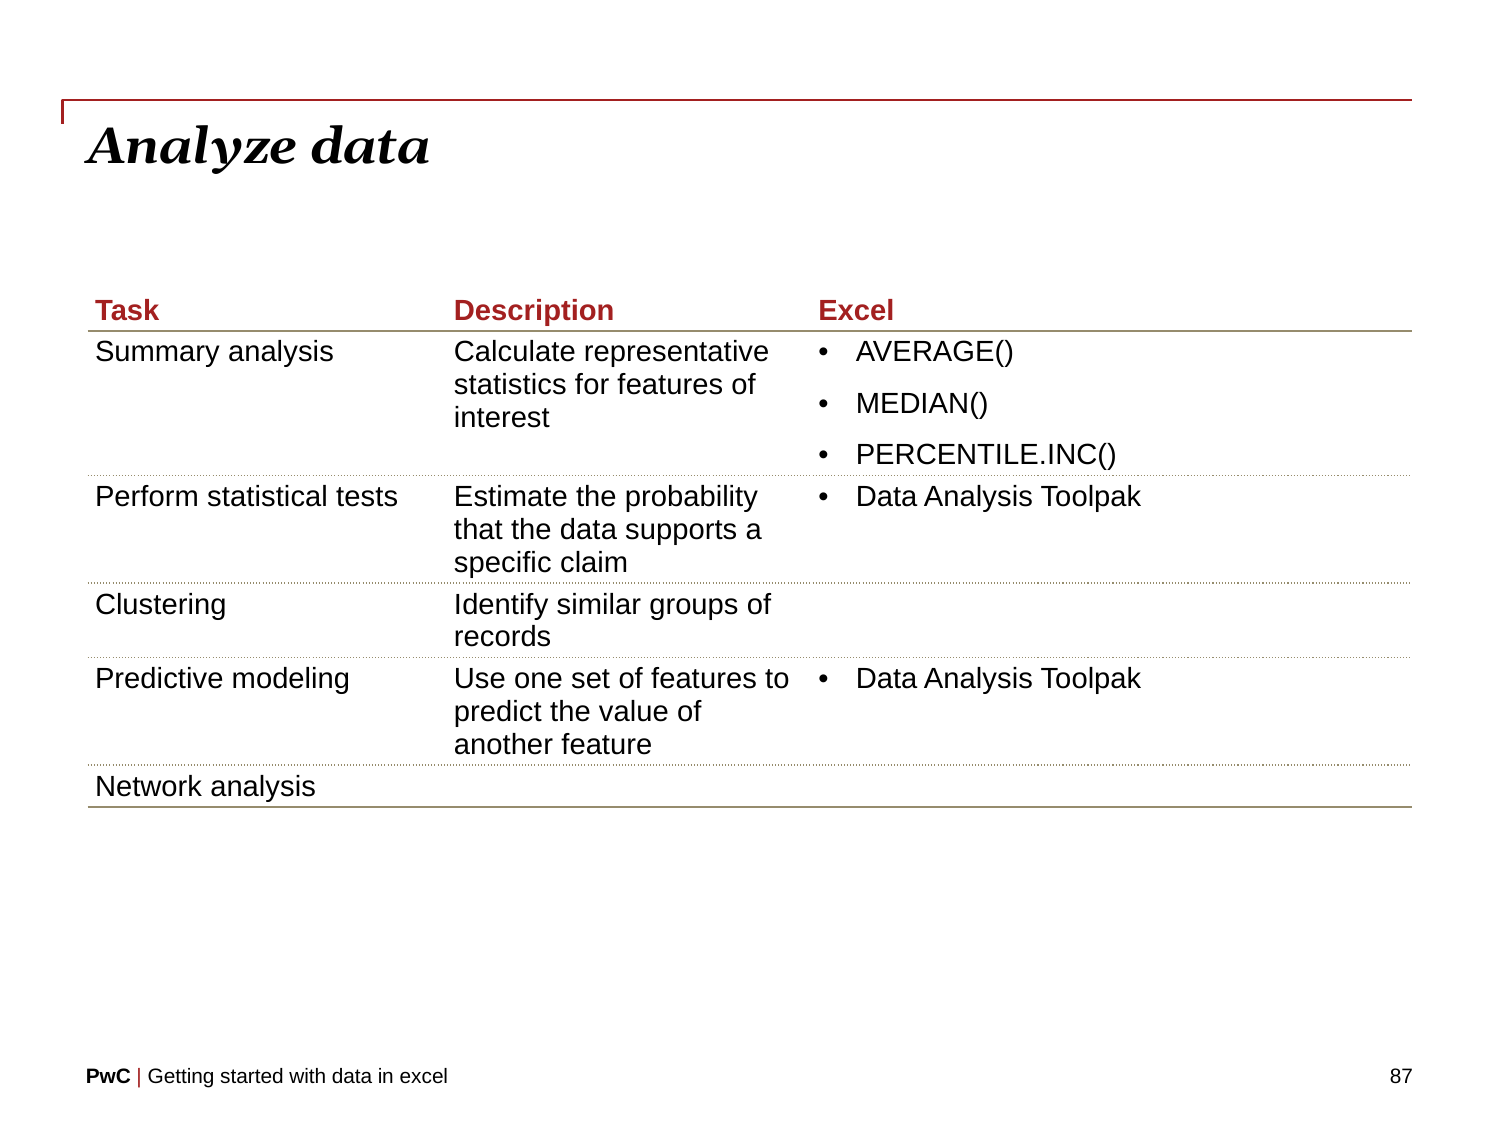

# Analyze data
| Task | Description | Excel |
| --- | --- | --- |
| Summary analysis | Calculate representative statistics for features of interest | AVERAGE() MEDIAN() PERCENTILE.INC() |
| Perform statistical tests | Estimate the probability that the data supports a specific claim | Data Analysis Toolpak |
| Clustering | Identify similar groups of records |  |
| Predictive modeling | Use one set of features to predict the value of another feature | Data Analysis Toolpak |
| Network analysis |  |  |
87